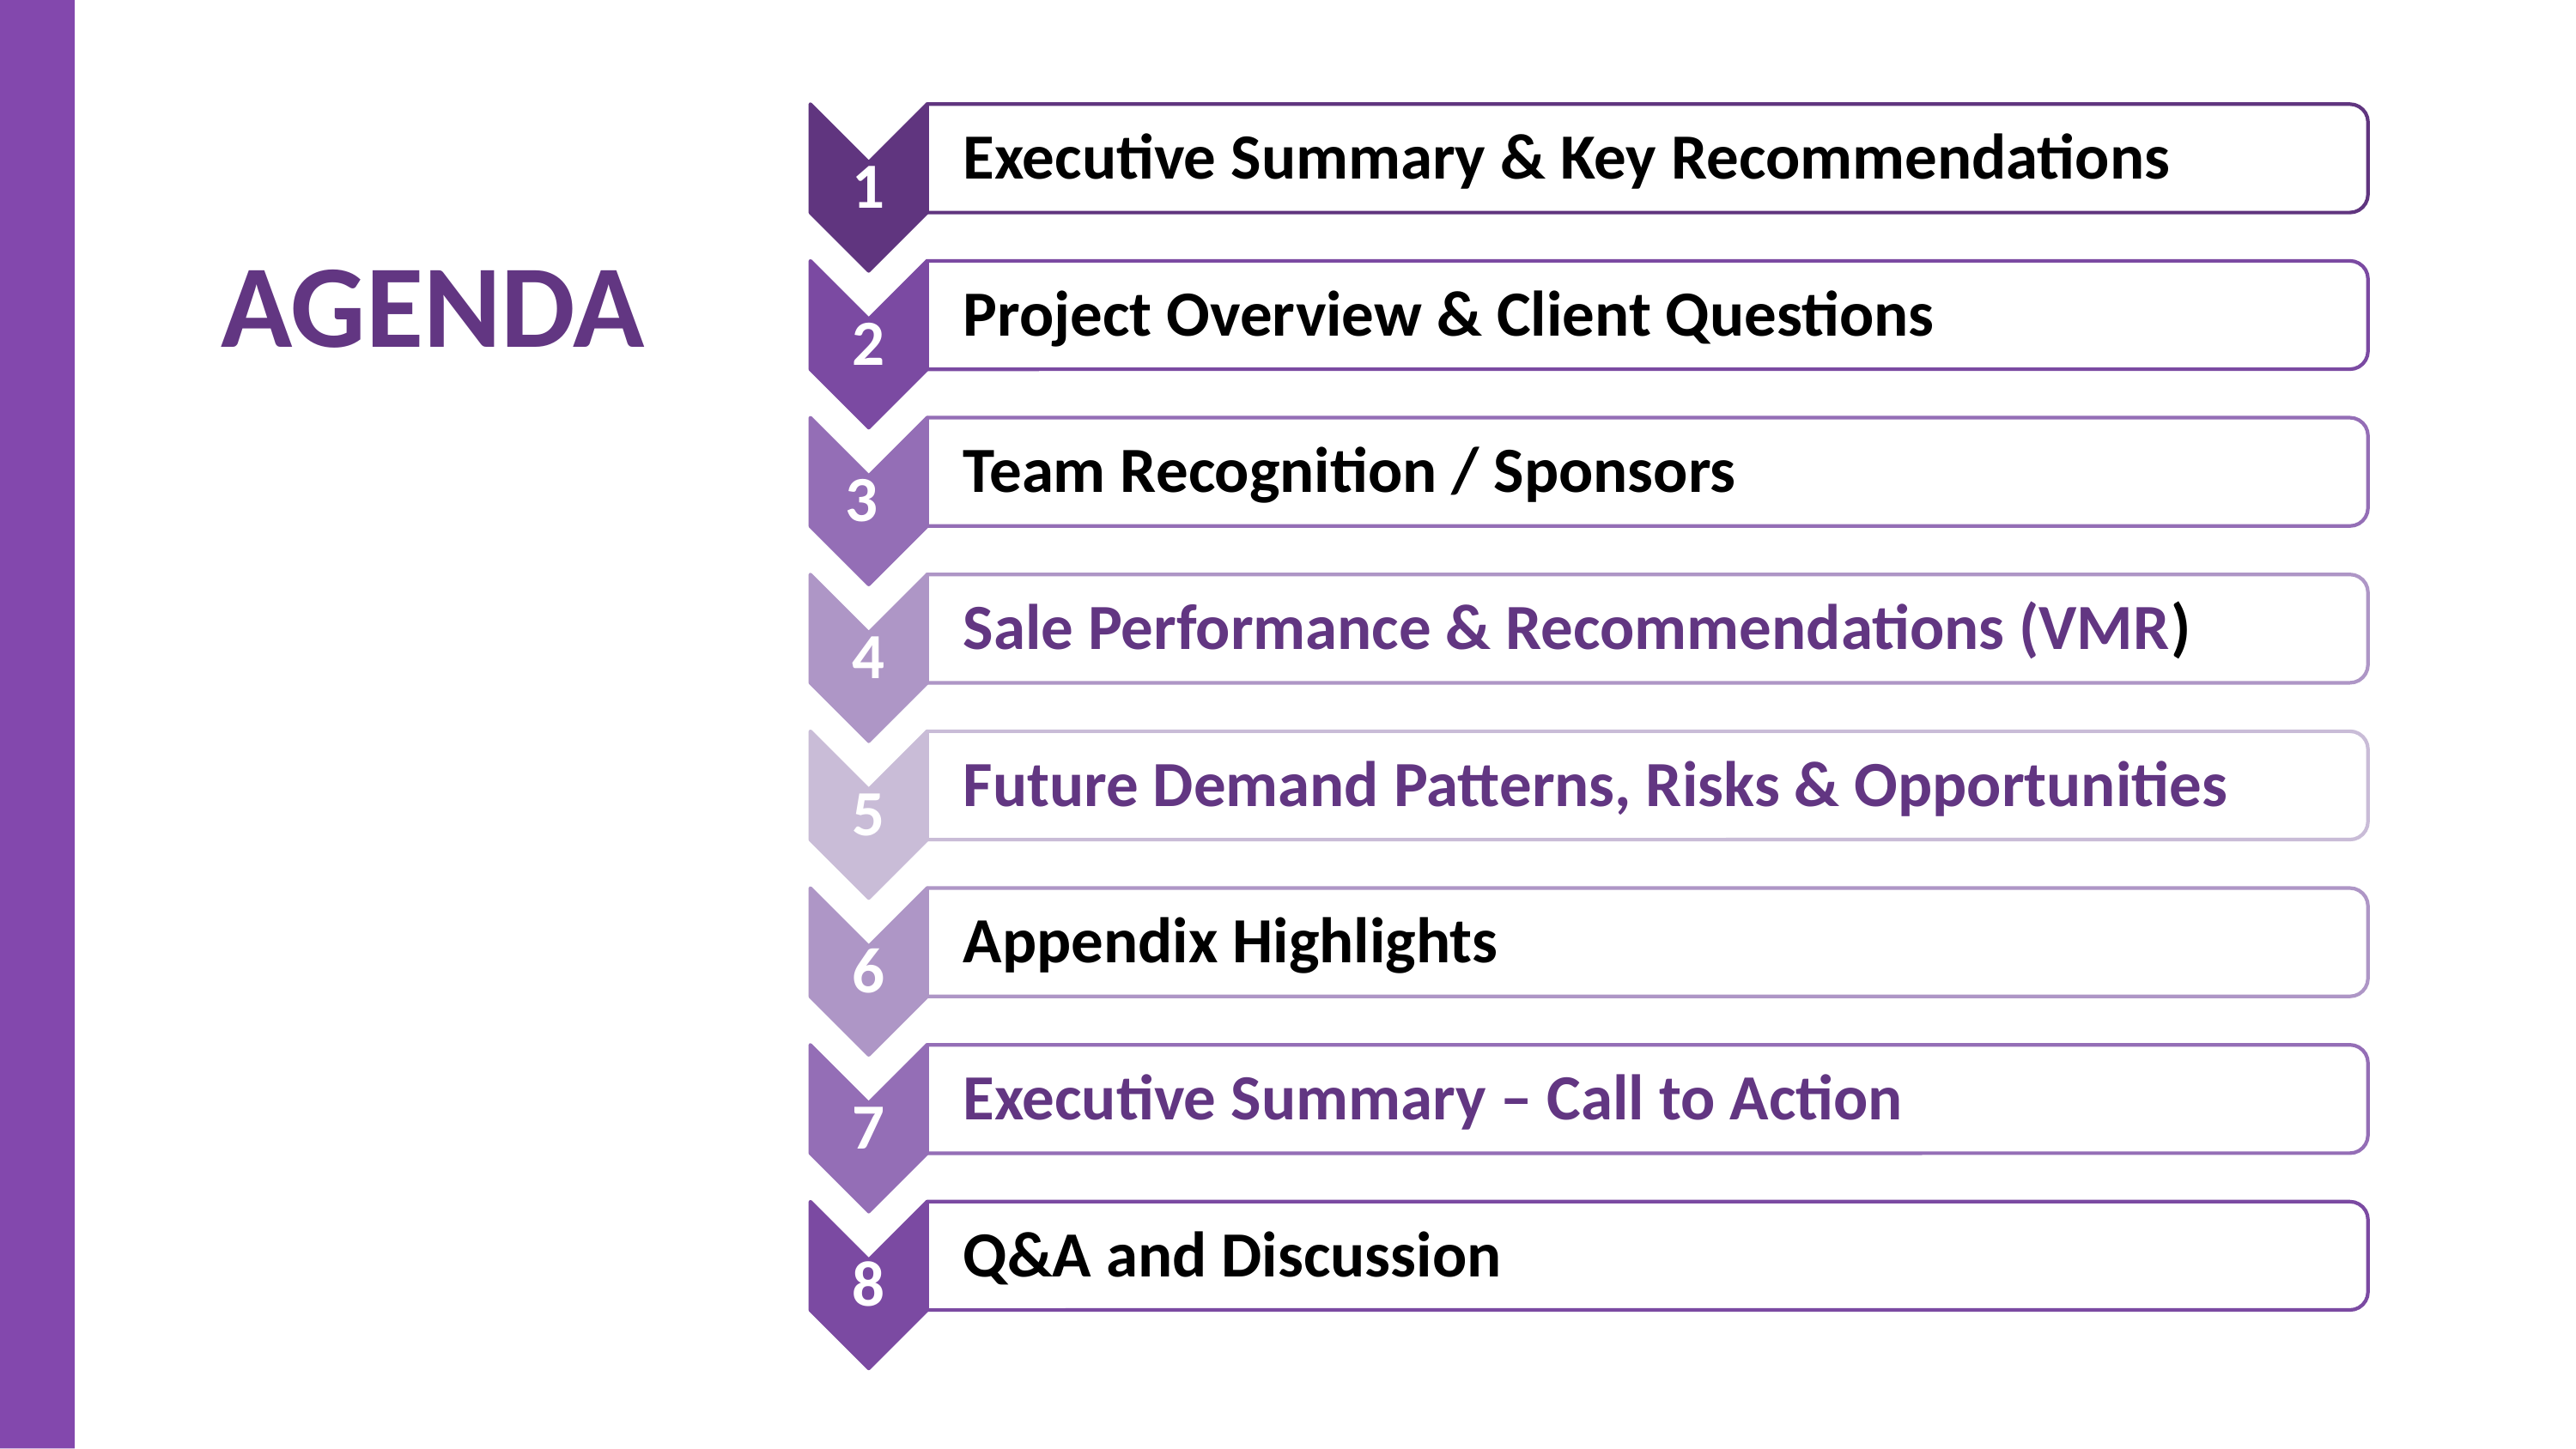

1
Executive Summary & Key Recommendations
2
Project Overview & Client Questions
3
Team Recognition / Sponsors
4
Sale Performance & Recommendations (VMR)
5
Future Demand Patterns, Risks & Opportunities
6
Appendix Highlights
7
Executive Summary – Call to Action
8
Q&A and Discussion
AGENDA
2